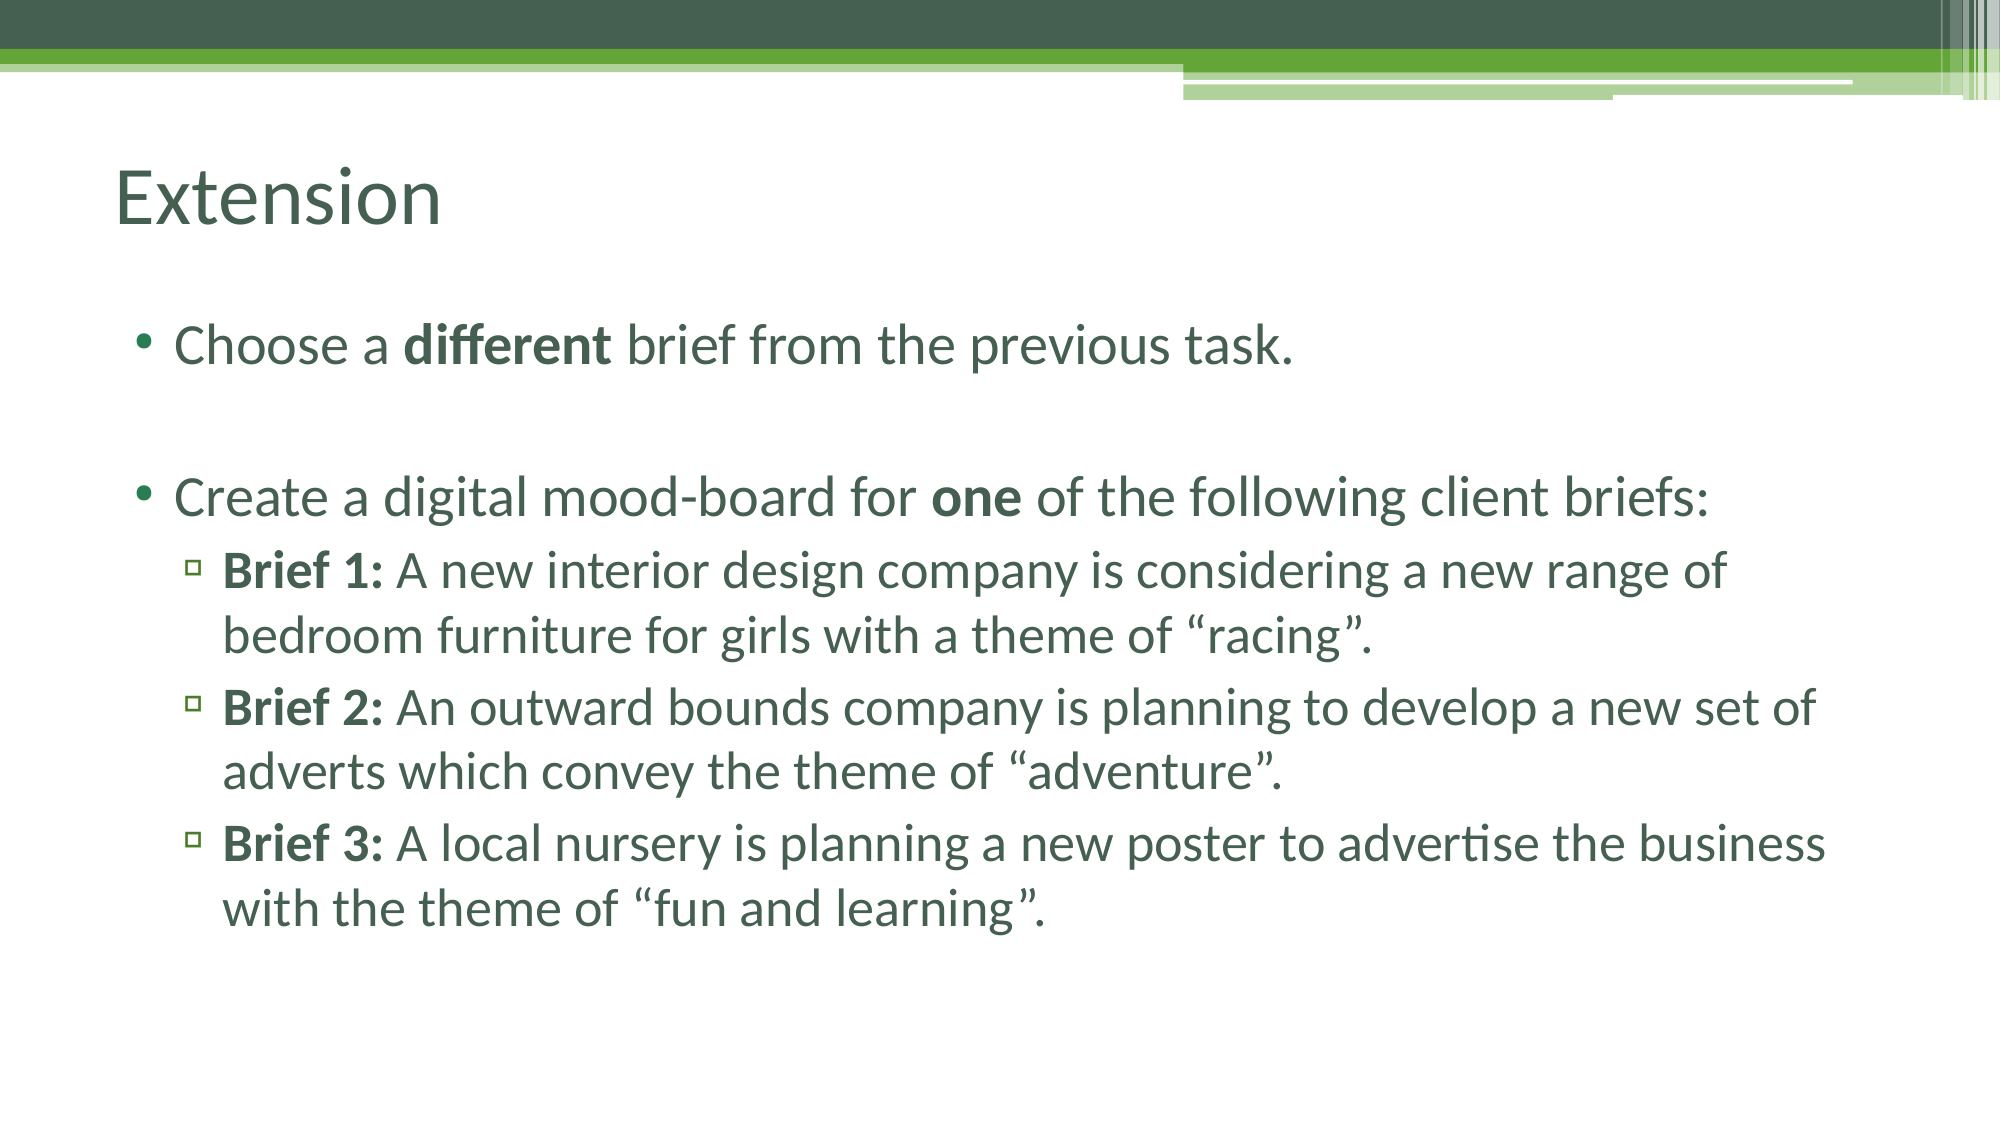

# Extension
Choose a different brief from the previous task.

Create a digital mood-board for one of the following client briefs:
Brief 1: A new interior design company is considering a new range of bedroom furniture for girls with a theme of “racing”.
Brief 2: An outward bounds company is planning to develop a new set of adverts which convey the theme of “adventure”.
Brief 3: A local nursery is planning a new poster to advertise the business with the theme of “fun and learning”.